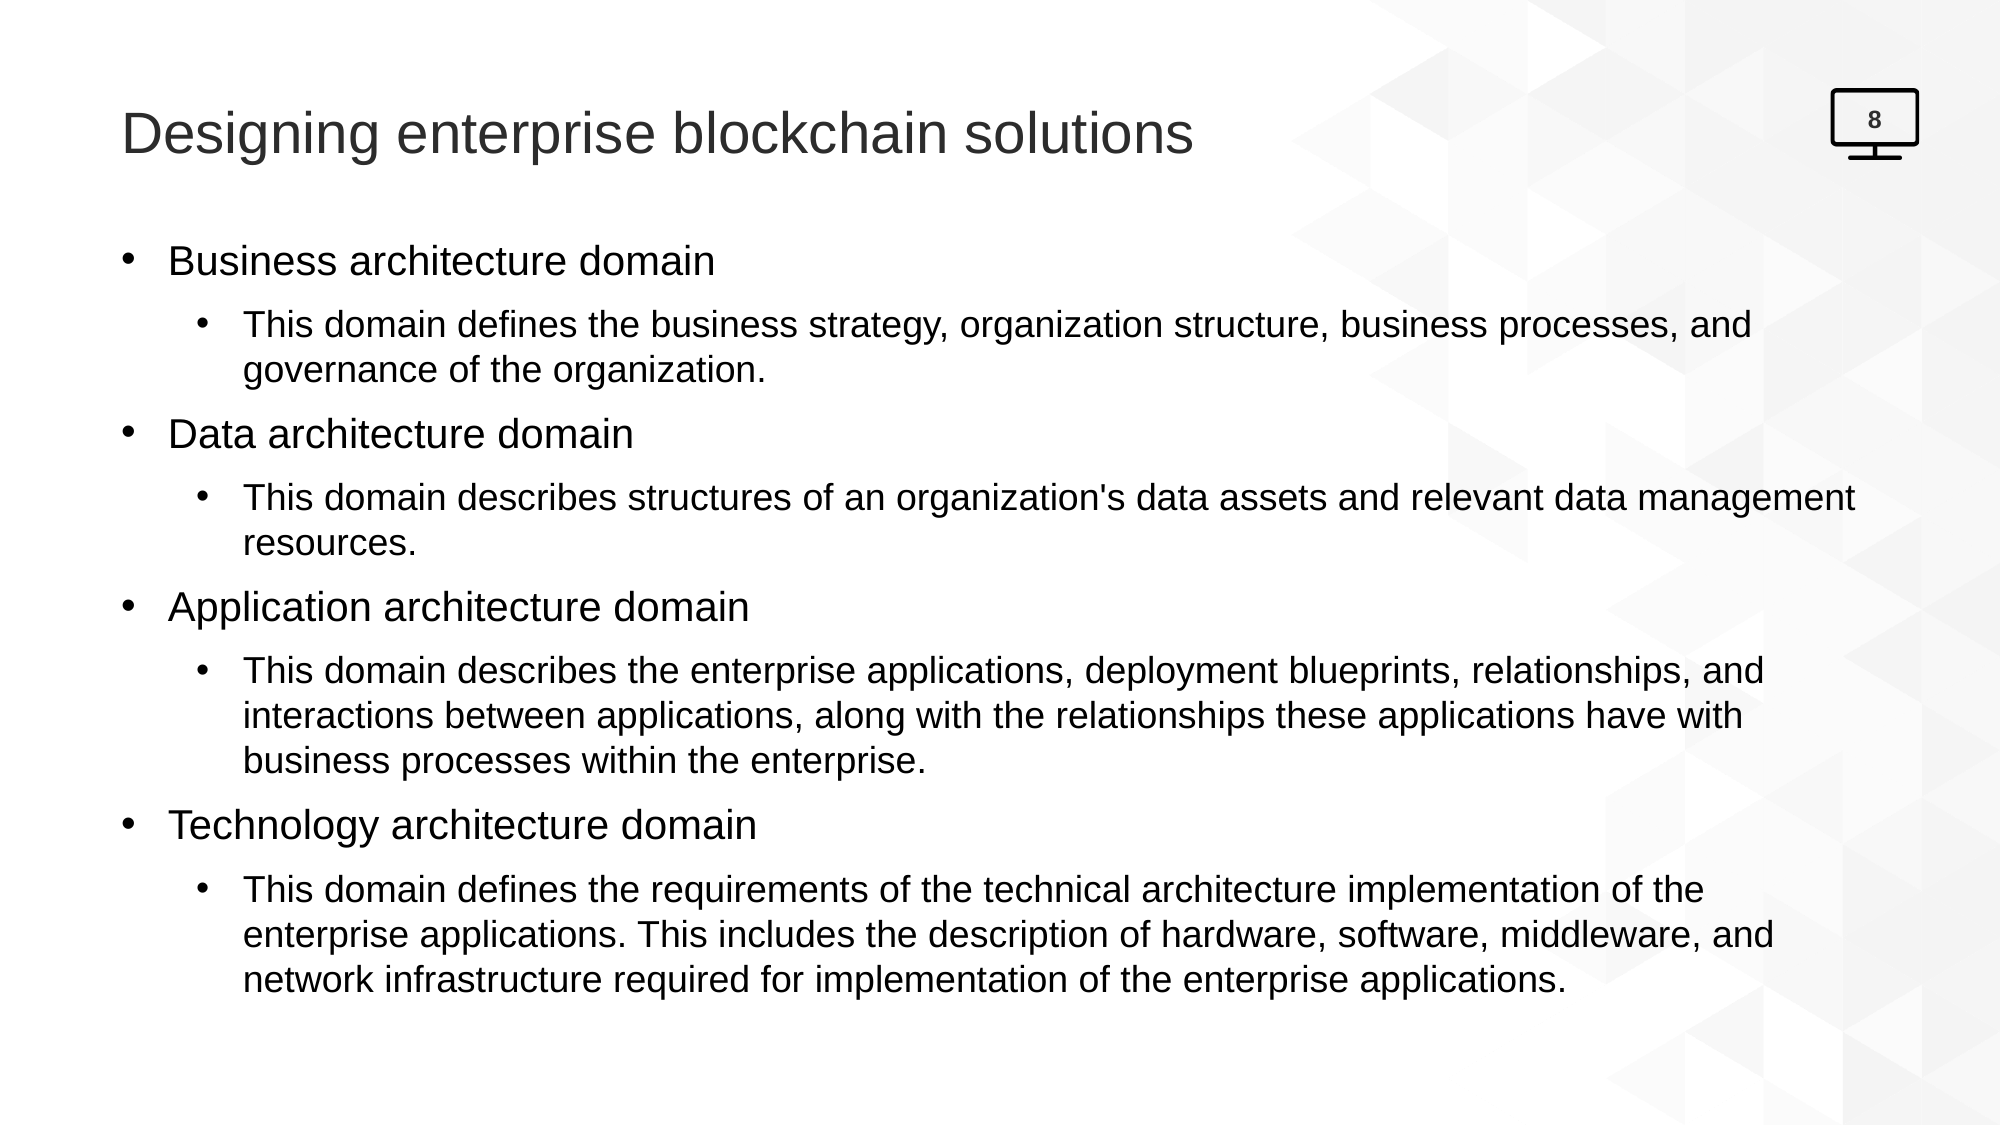

# Designing enterprise blockchain solutions
8
Business architecture domain
This domain defines the business strategy, organization structure, business processes, and governance of the organization.
Data architecture domain
This domain describes structures of an organization's data assets and relevant data management resources.
Application architecture domain
This domain describes the enterprise applications, deployment blueprints, relationships, and interactions between applications, along with the relationships these applications have with business processes within the enterprise.
Technology architecture domain
This domain defines the requirements of the technical architecture implementation of the enterprise applications. This includes the description of hardware, software, middleware, and network infrastructure required for implementation of the enterprise applications.